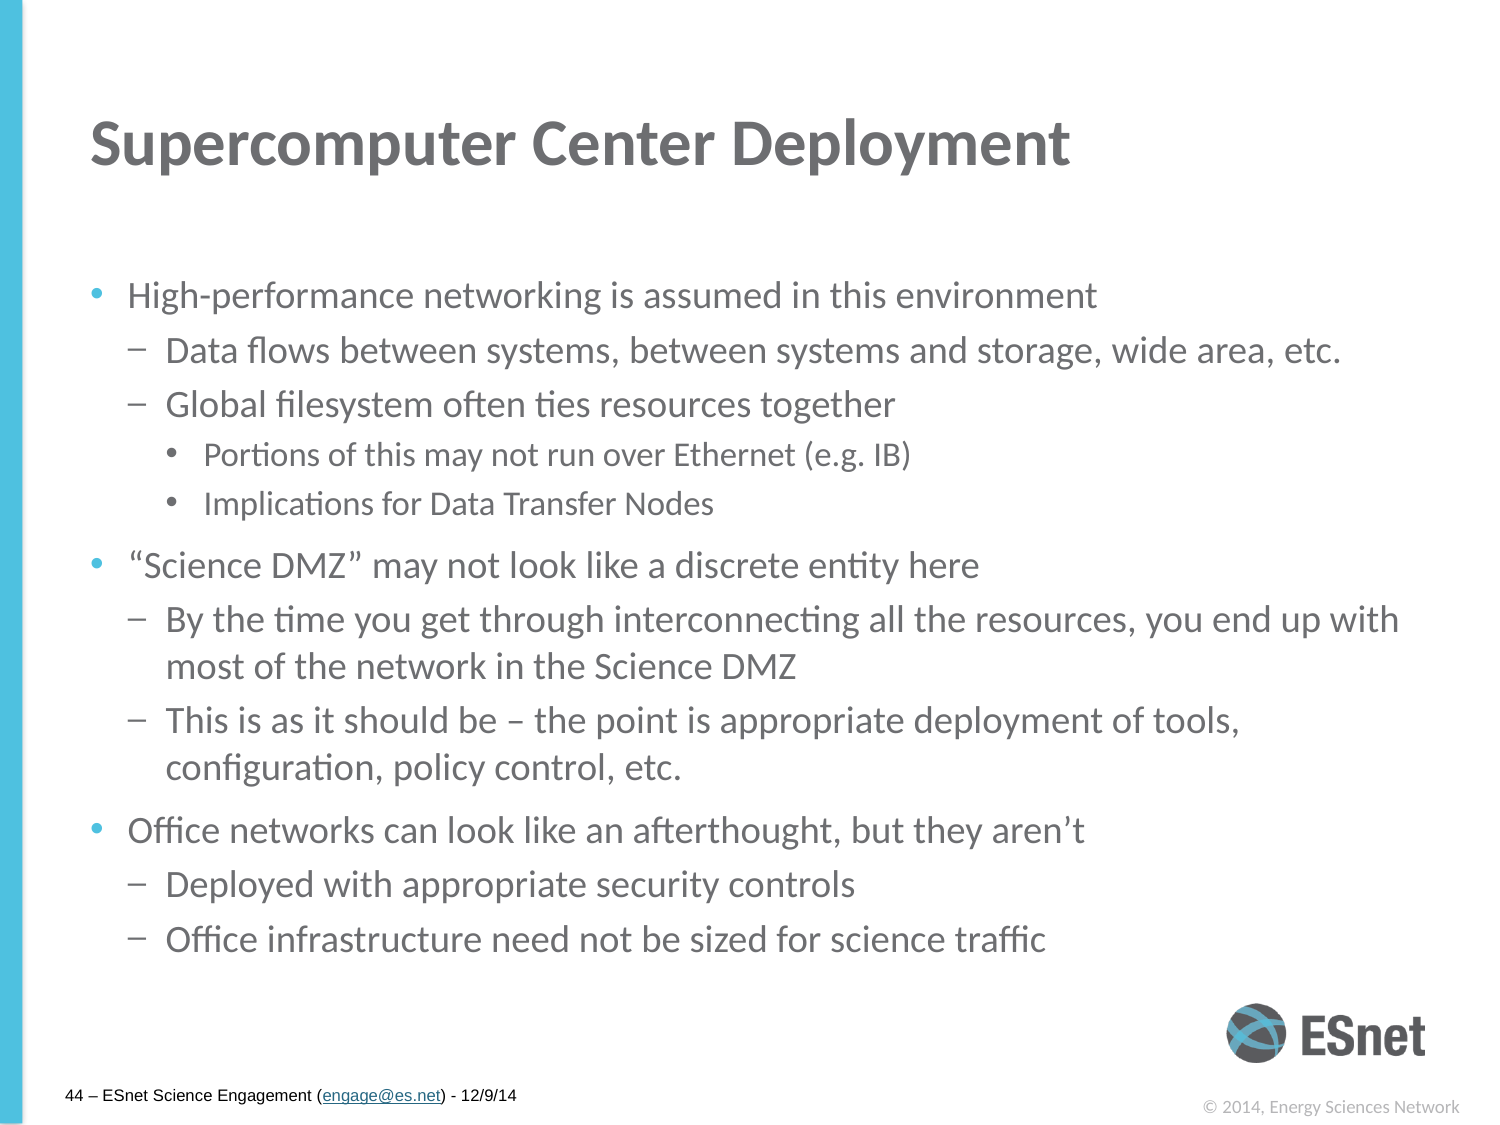

# Supercomputer Center Deployment
High-performance networking is assumed in this environment
Data flows between systems, between systems and storage, wide area, etc.
Global filesystem often ties resources together
Portions of this may not run over Ethernet (e.g. IB)
Implications for Data Transfer Nodes
“Science DMZ” may not look like a discrete entity here
By the time you get through interconnecting all the resources, you end up with most of the network in the Science DMZ
This is as it should be – the point is appropriate deployment of tools, configuration, policy control, etc.
Office networks can look like an afterthought, but they aren’t
Deployed with appropriate security controls
Office infrastructure need not be sized for science traffic
44 – ESnet Science Engagement (engage@es.net) - 12/9/14
© 2014, Energy Sciences Network